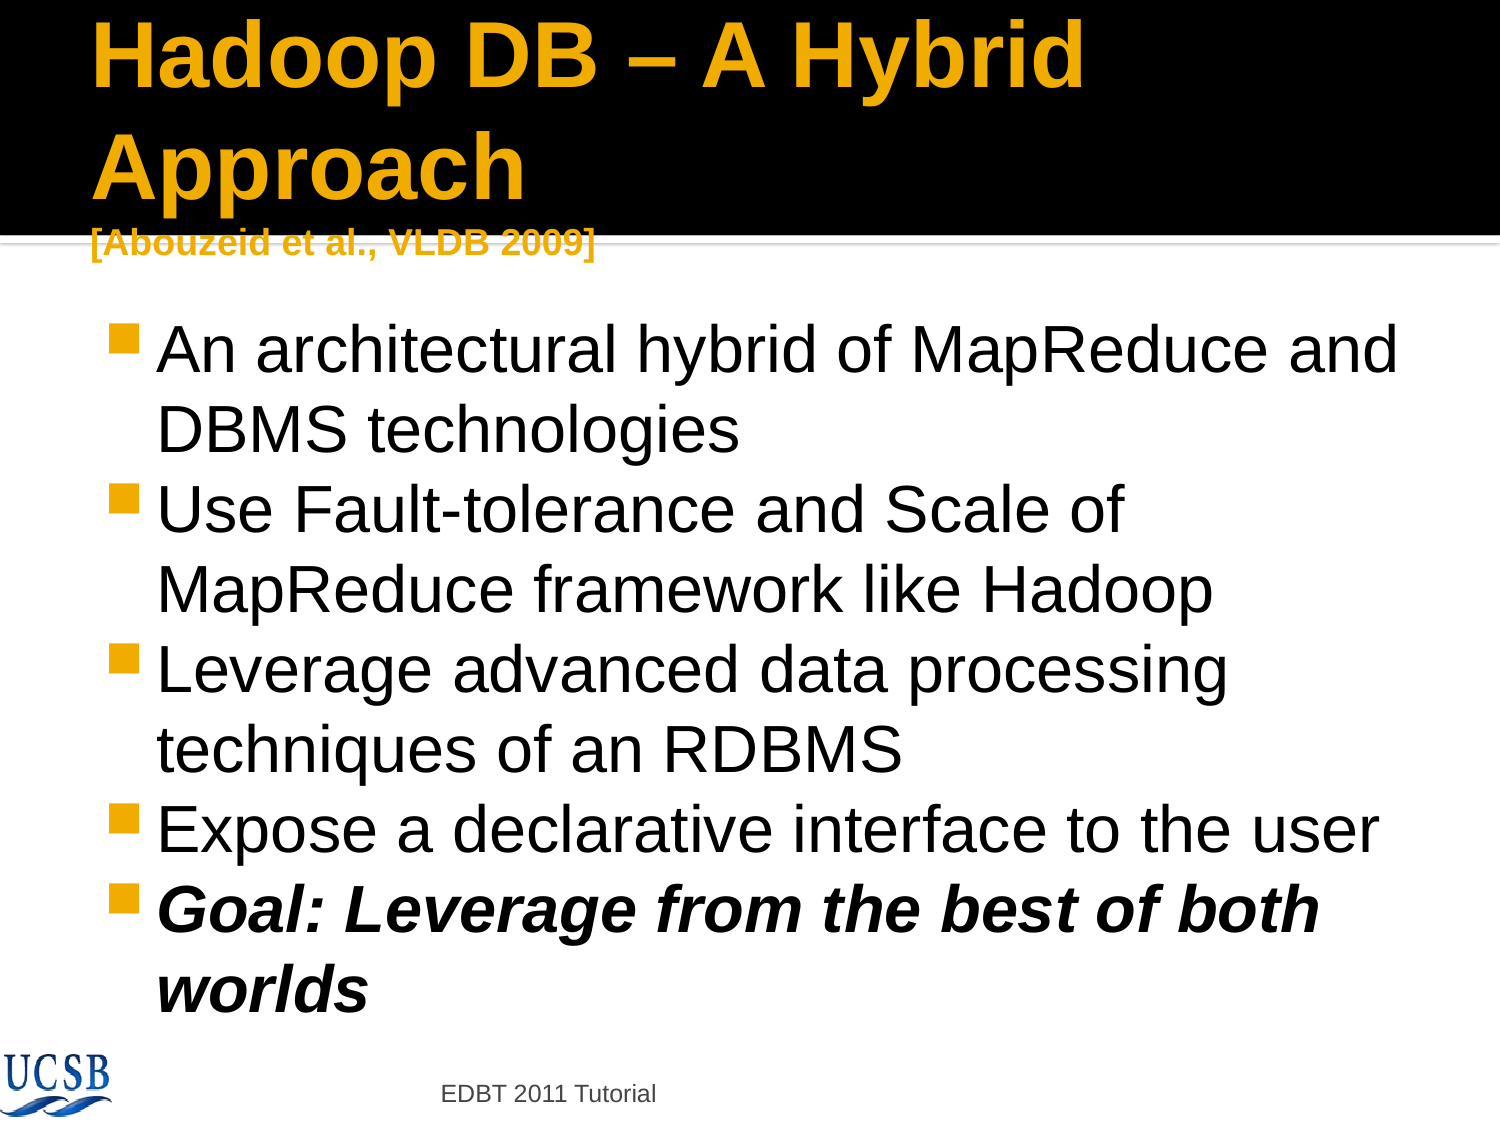

# Hadoop DB – A Hybrid Approach [Abouzeid et al., VLDB 2009]
An architectural hybrid of MapReduce and DBMS technologies
Use Fault-tolerance and Scale of MapReduce framework like Hadoop
Leverage advanced data processing techniques of an RDBMS
Expose a declarative interface to the user
Goal: Leverage from the best of both worlds
EDBT 2011 Tutorial